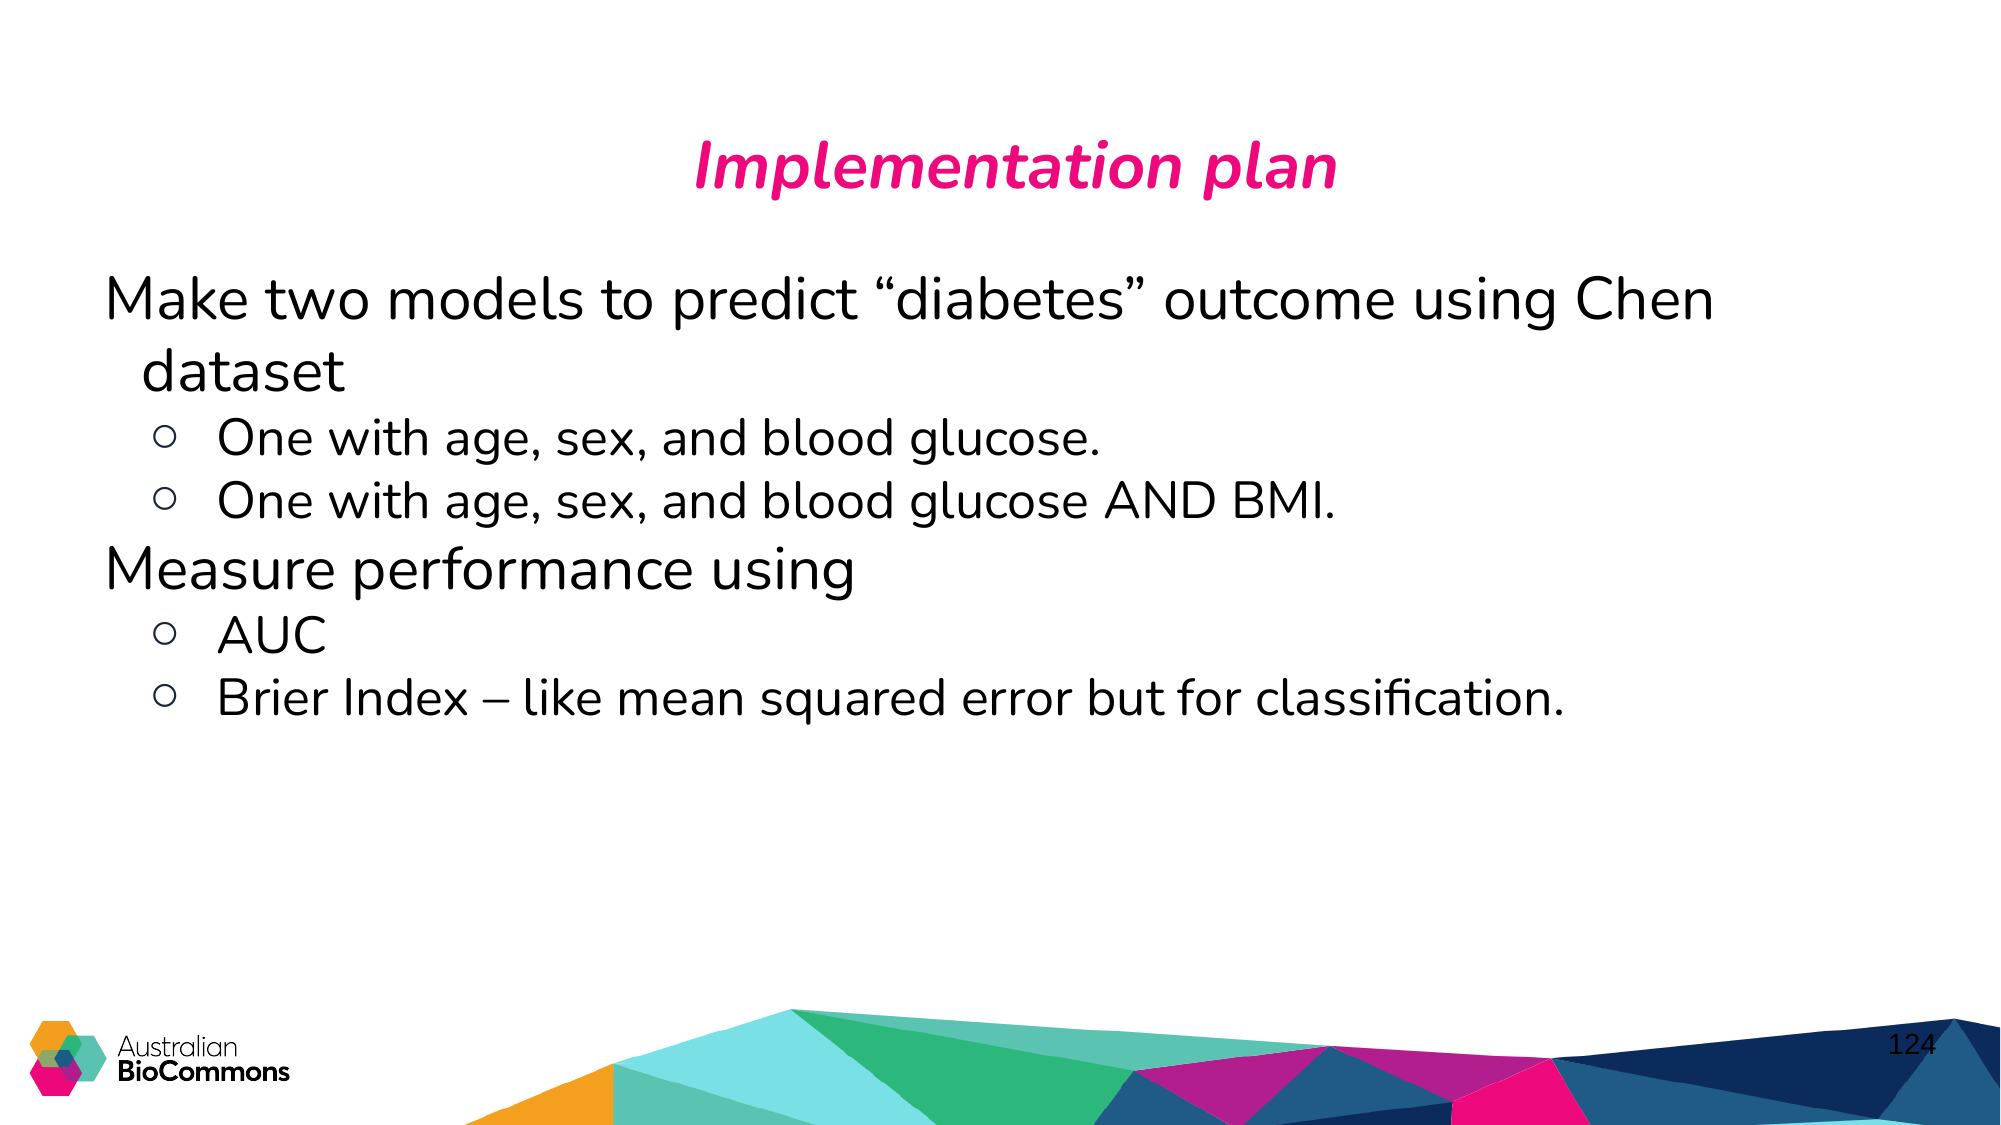

# Implementation plan
Make two models to predict “diabetes” outcome using Chen dataset
One with age, sex, and blood glucose.
One with age, sex, and blood glucose AND BMI.
Measure performance using
AUC
Brier Index – like mean squared error but for classification.

124